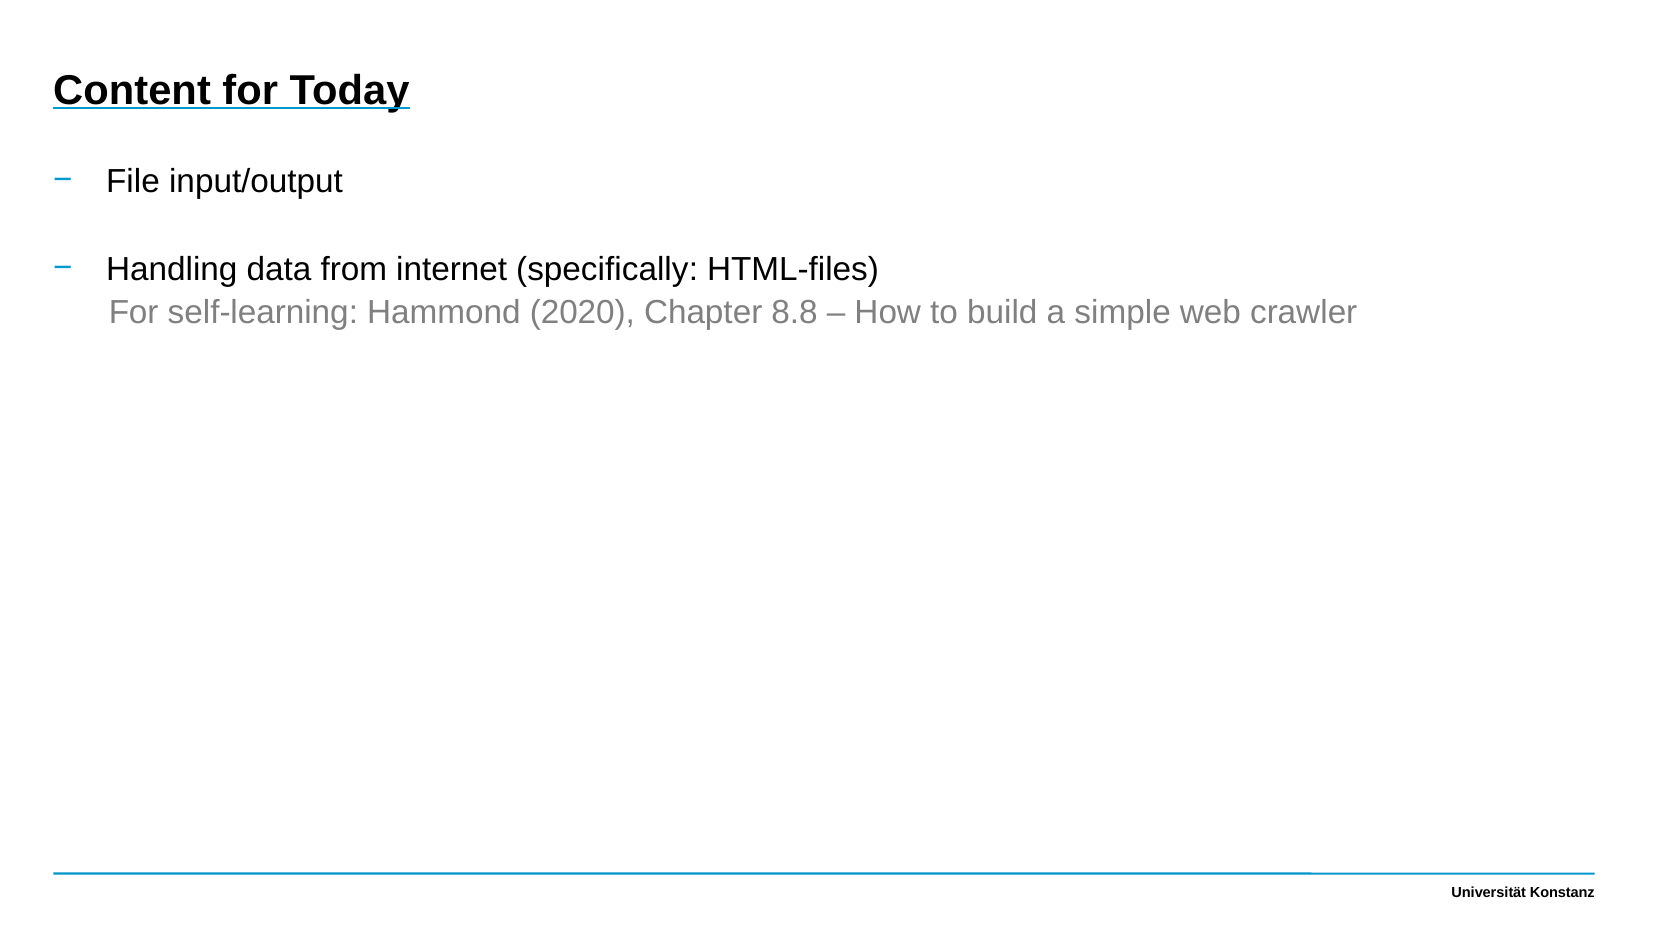

Content for Today
File input/output

Handling data from internet (specifically: HTML-files)
      For self-learning: Hammond (2020), Chapter 8.8 – How to build a simple web crawler